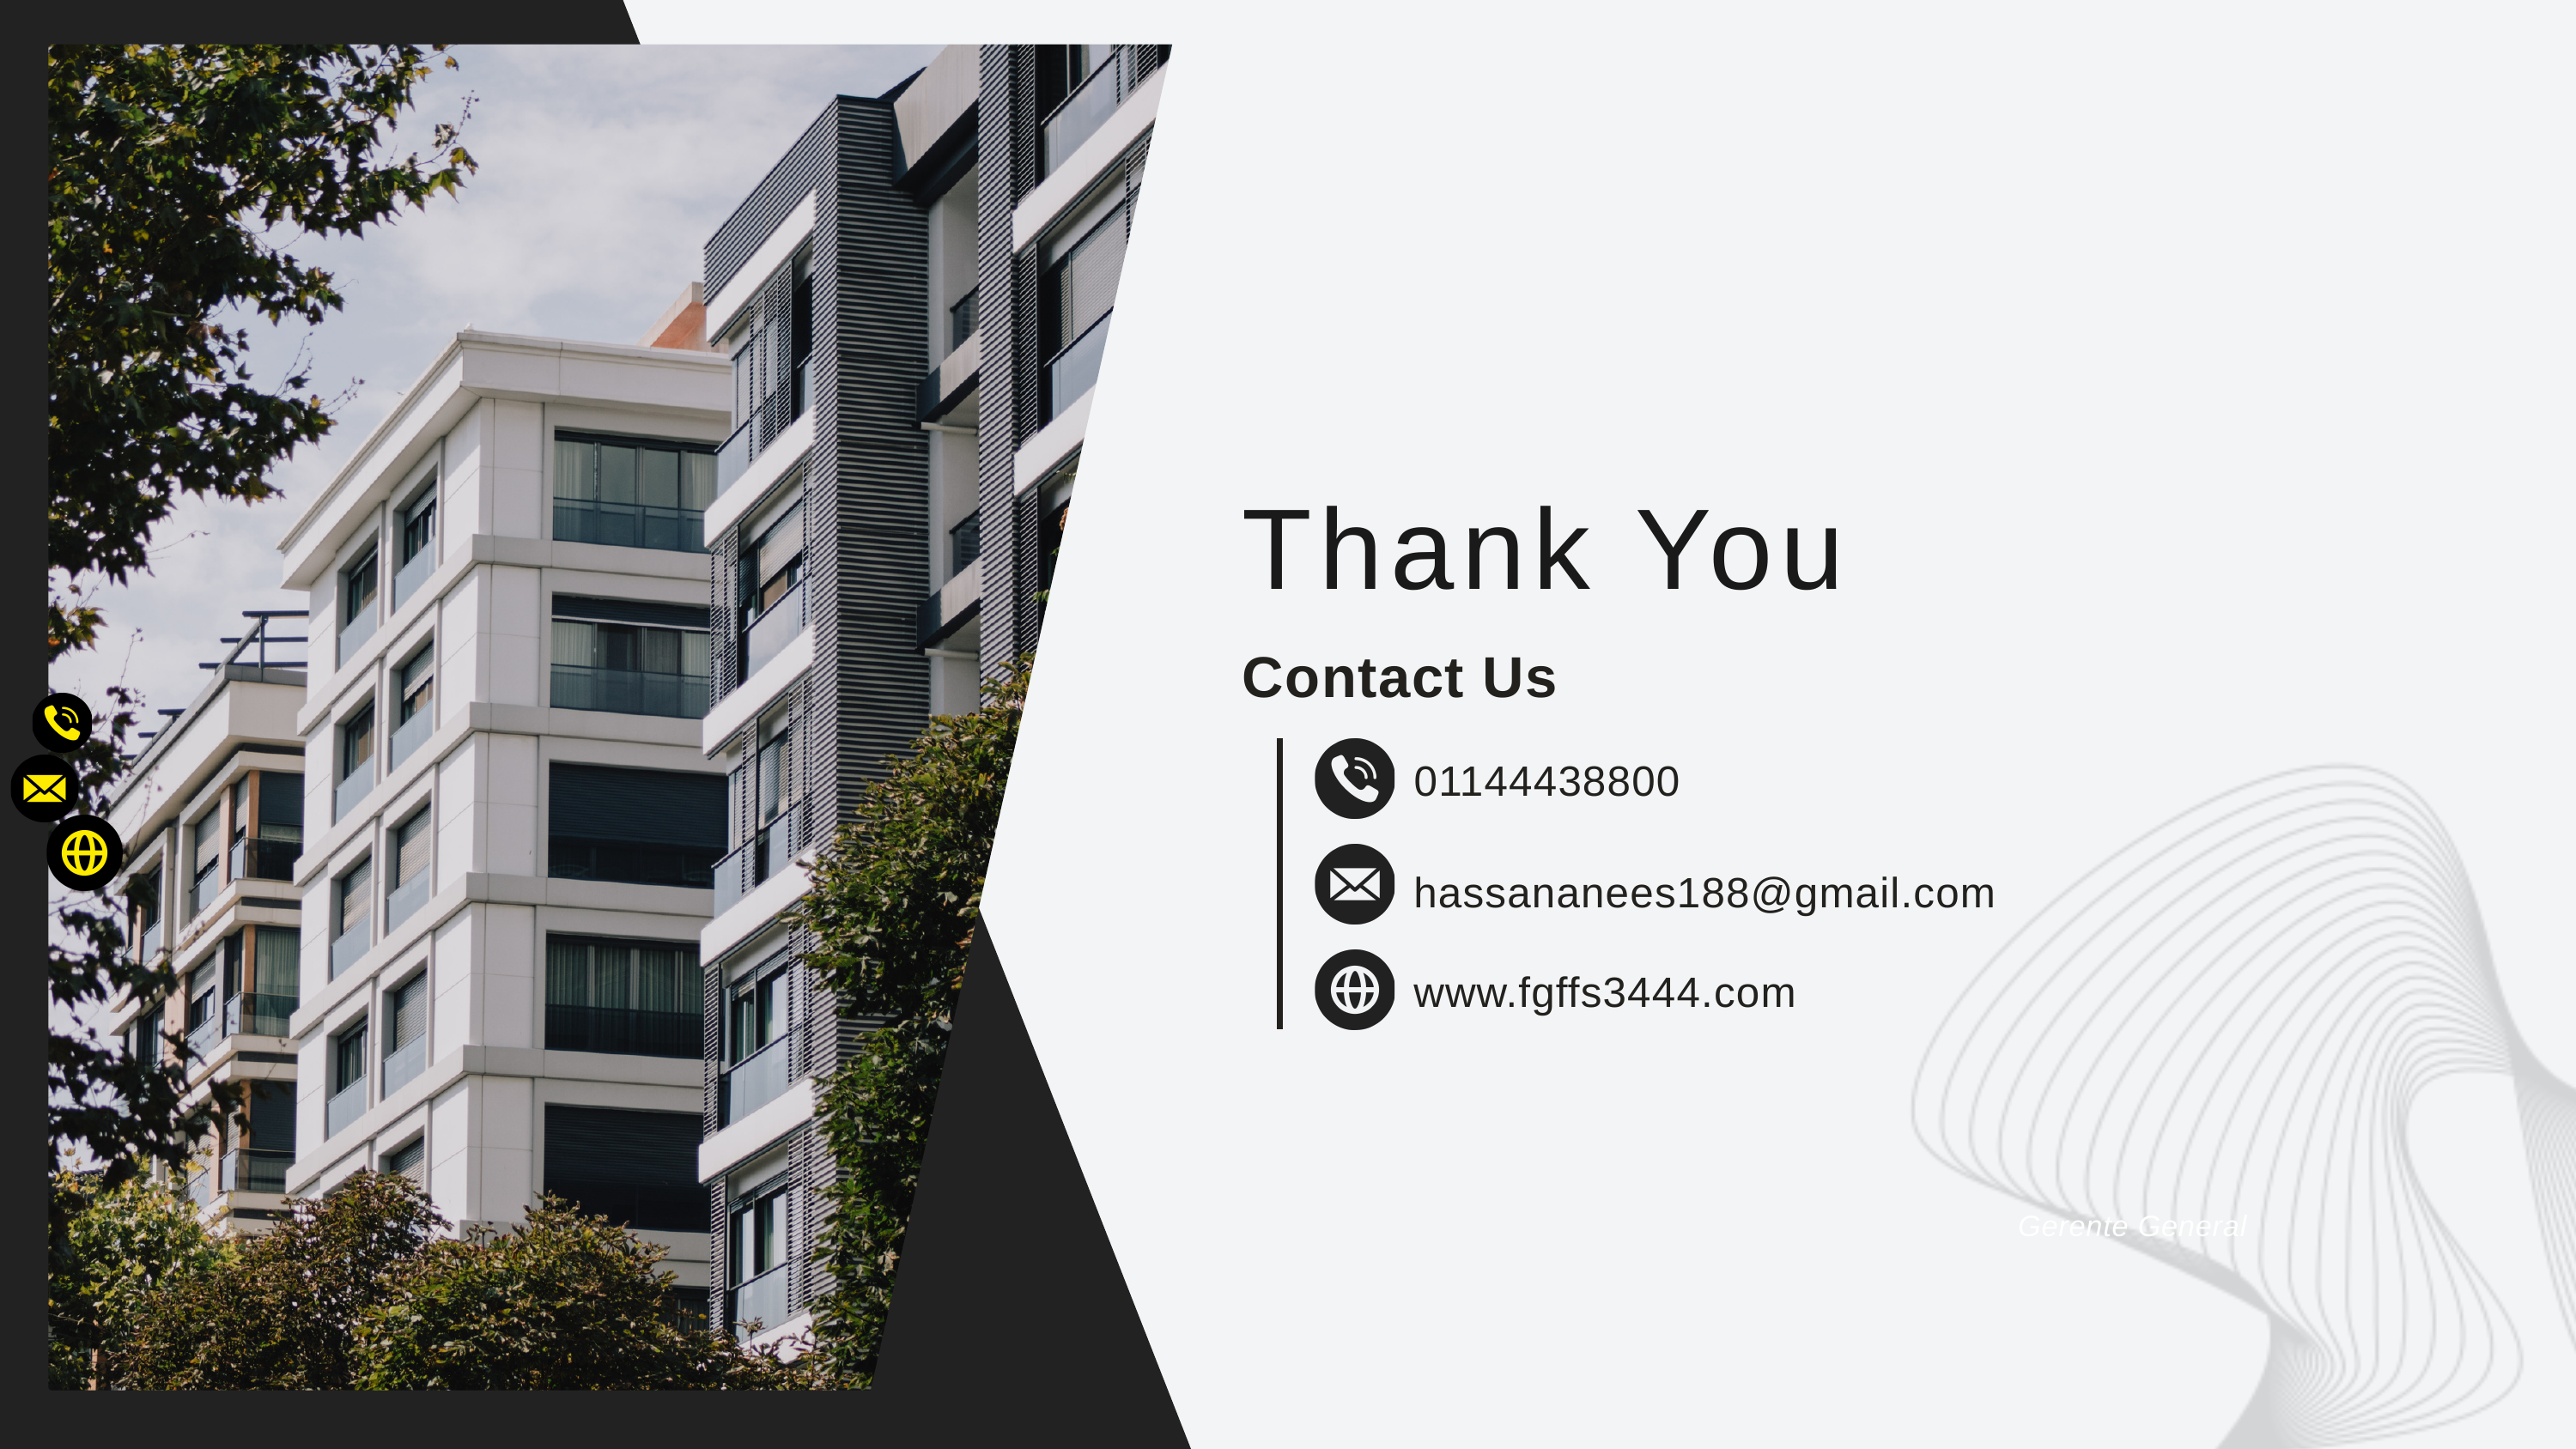

Thank You
Contact Us

01144438800

hassananees188@gmail.com

www.fgffs3444.com
Gerente General